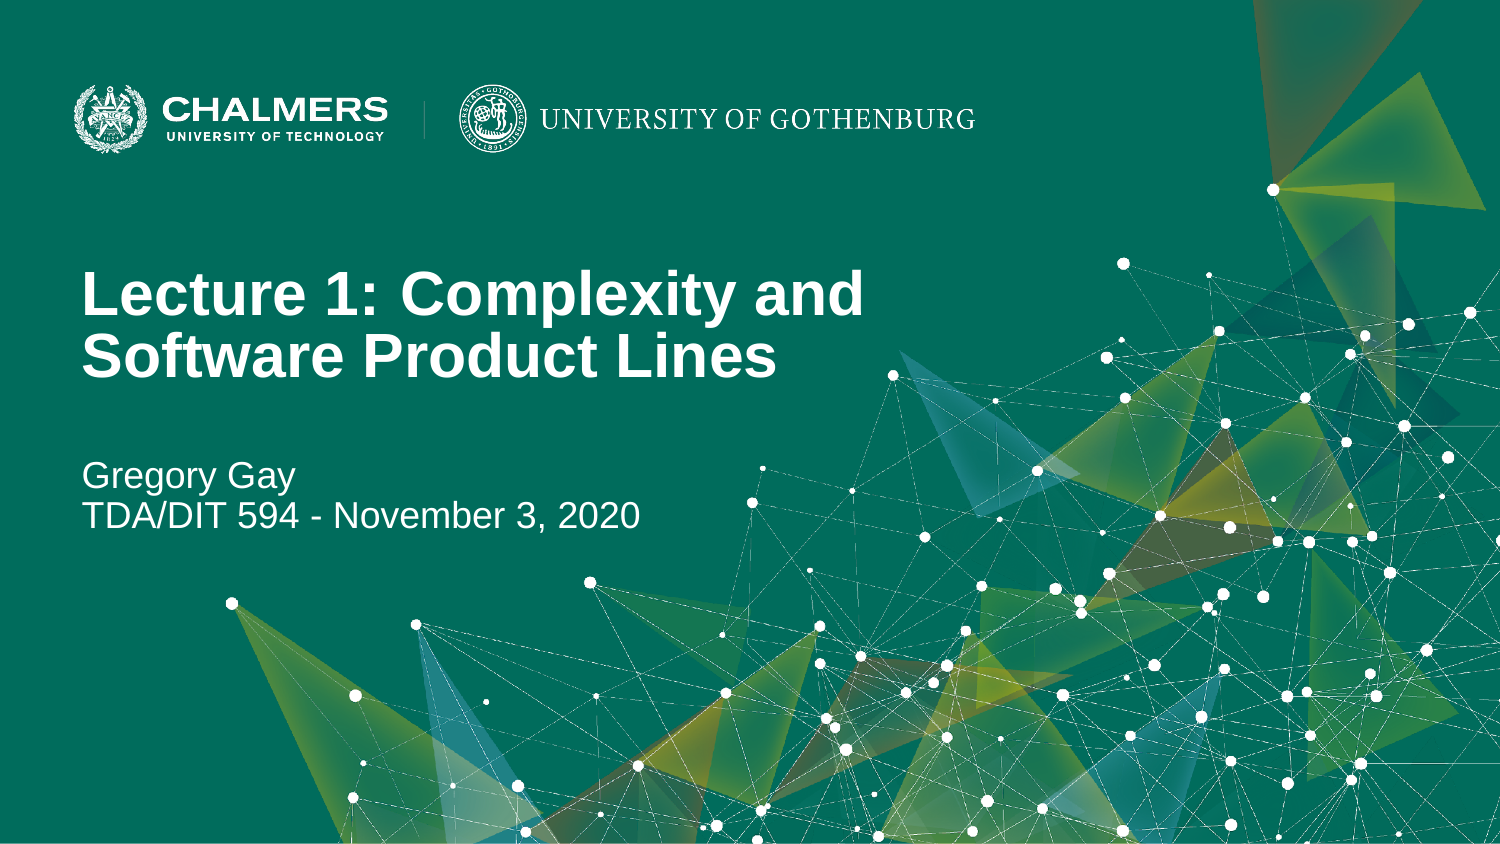

Lecture 1: Complexity and Software Product Lines
Gregory Gay
TDA/DIT 594 - November 3, 2020